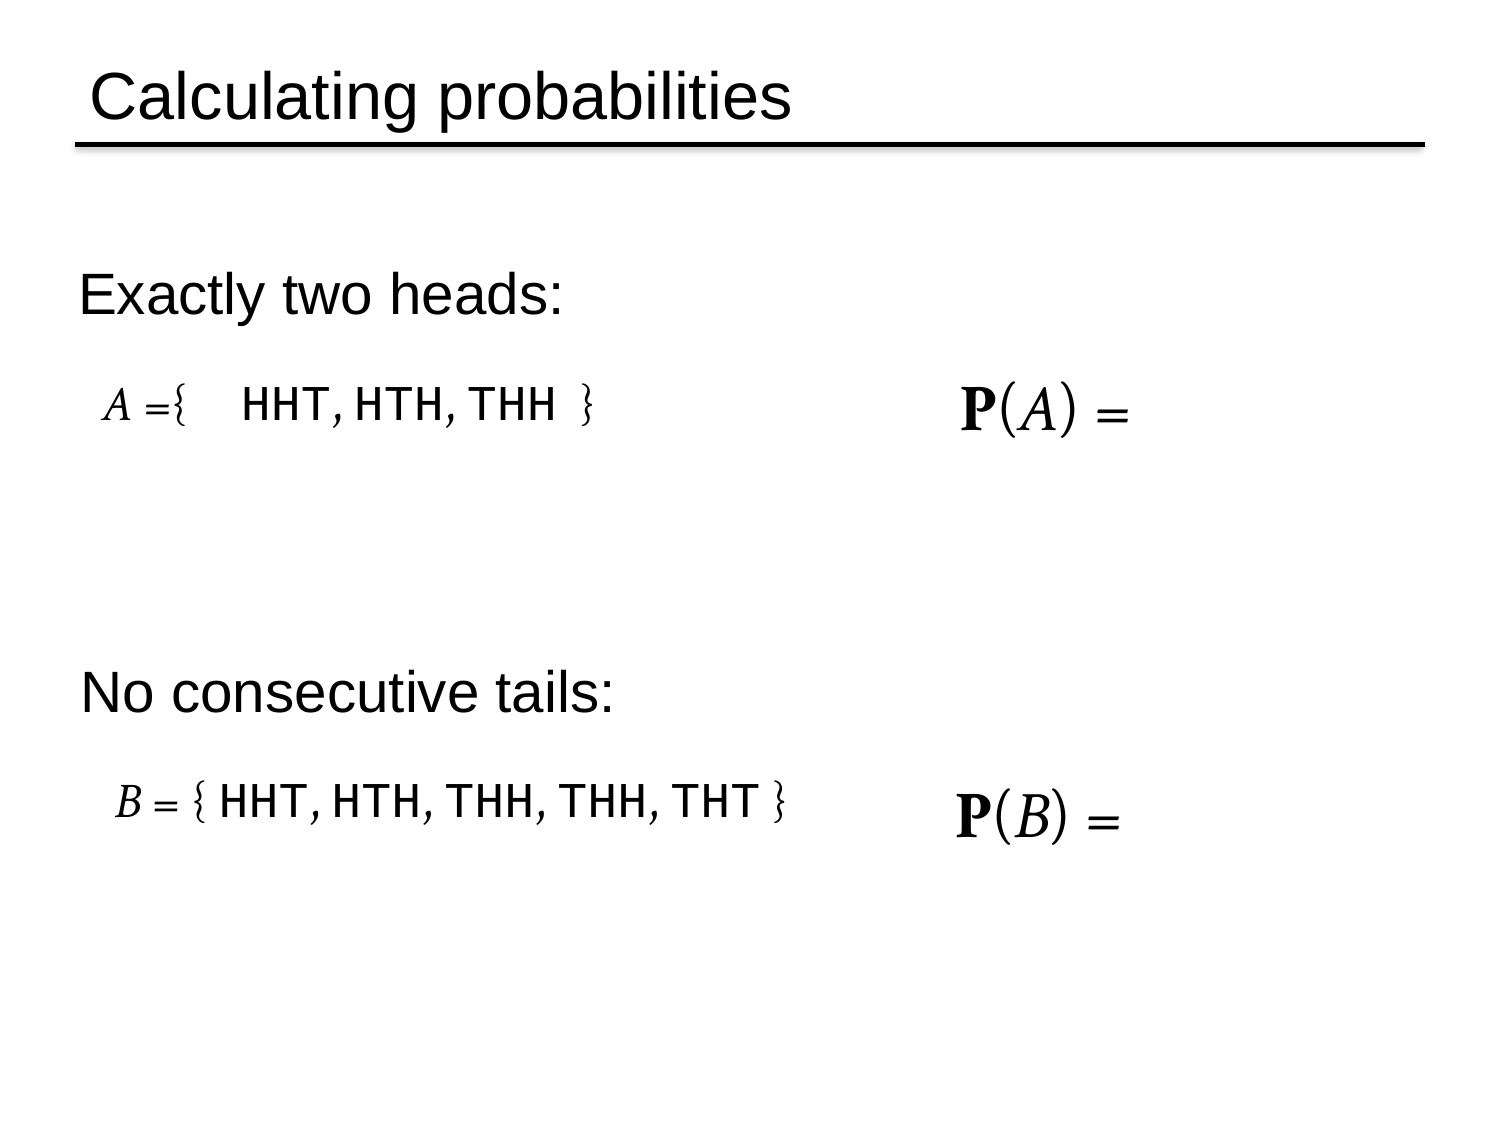

# Calculating probabilities
Exactly two heads:
 P(A) =
 A ={ 	HHT, HTH, THH  }
No consecutive tails:
 B = { HHT, HTH, THH, THH, THT }
 P(B) =